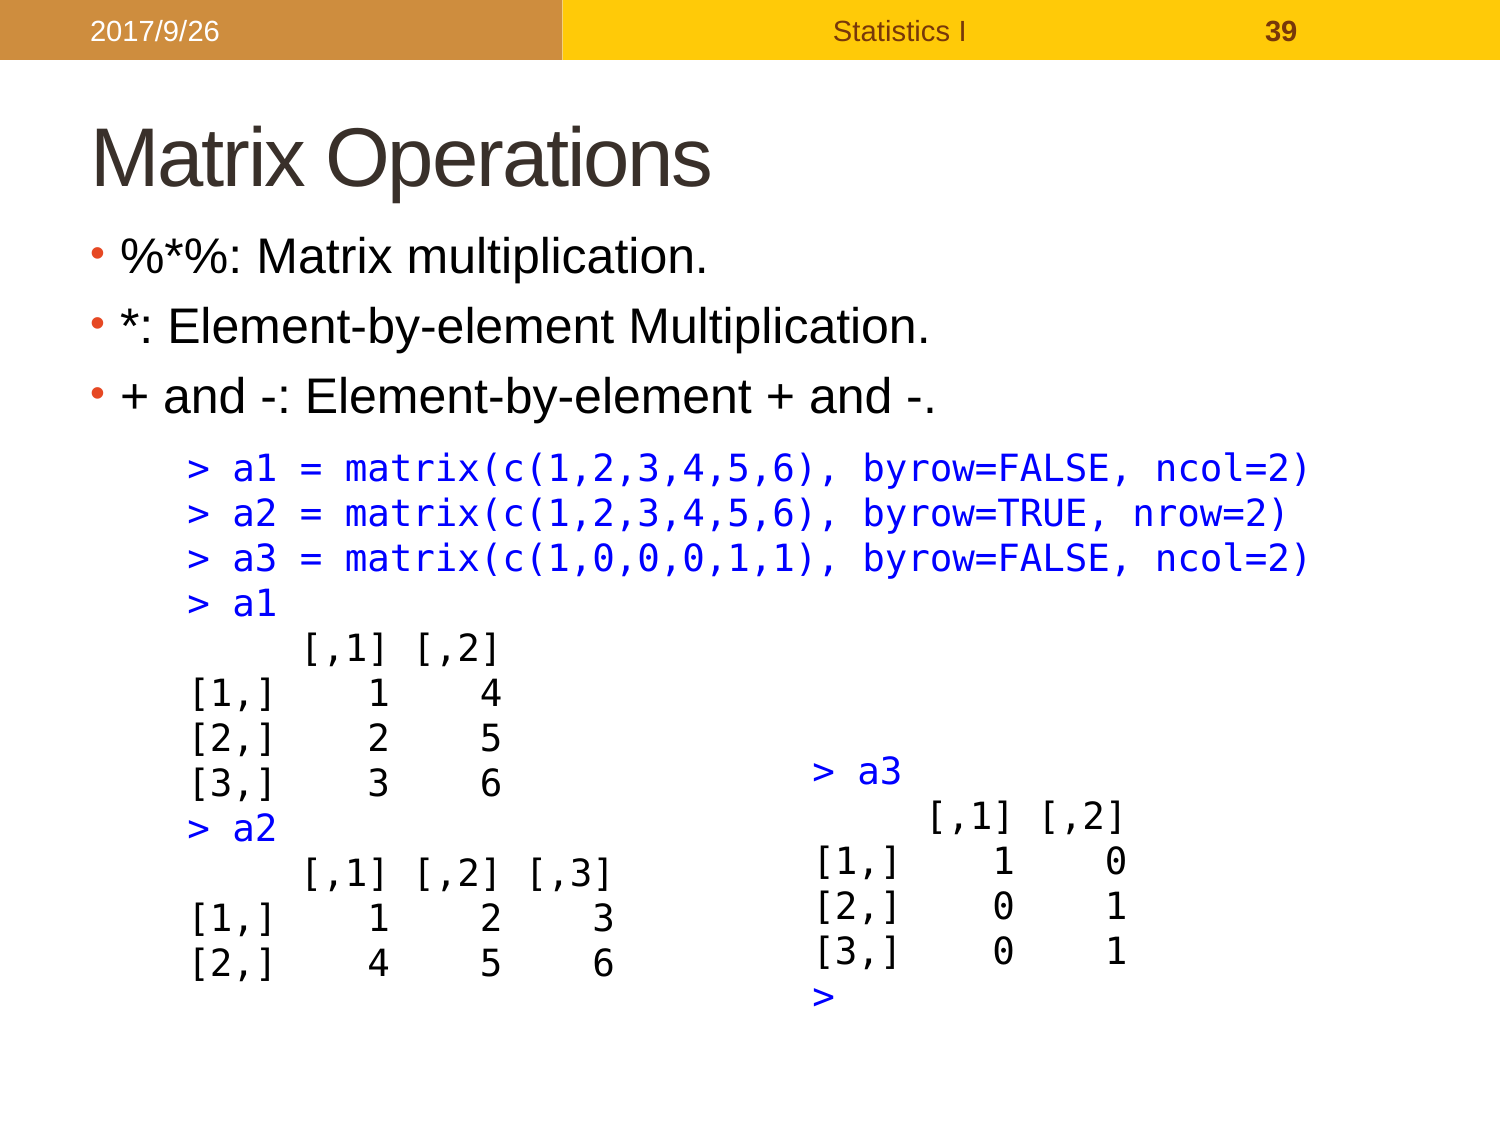

2017/9/26
Statistics I
39
# Matrix Operations
%*%: Matrix multiplication.
*: Element-by-element Multiplication.
+ and -: Element-by-element + and -.

> a1 = matrix(c(1,2,3,4,5,6), byrow=FALSE, ncol=2)
> a2 = matrix(c(1,2,3,4,5,6), byrow=TRUE, nrow=2)
> a3 = matrix(c(1,0,0,0,1,1), byrow=FALSE, ncol=2)
> a1
     [,1] [,2]
[1,]    1    4
[2,]    2    5
[3,]    3    6
> a2
     [,1] [,2] [,3]
[1,]    1    2    3
[2,]    4    5    6

> a3
     [,1] [,2]
[1,]    1    0
[2,]    0    1
[3,]    0    1
>